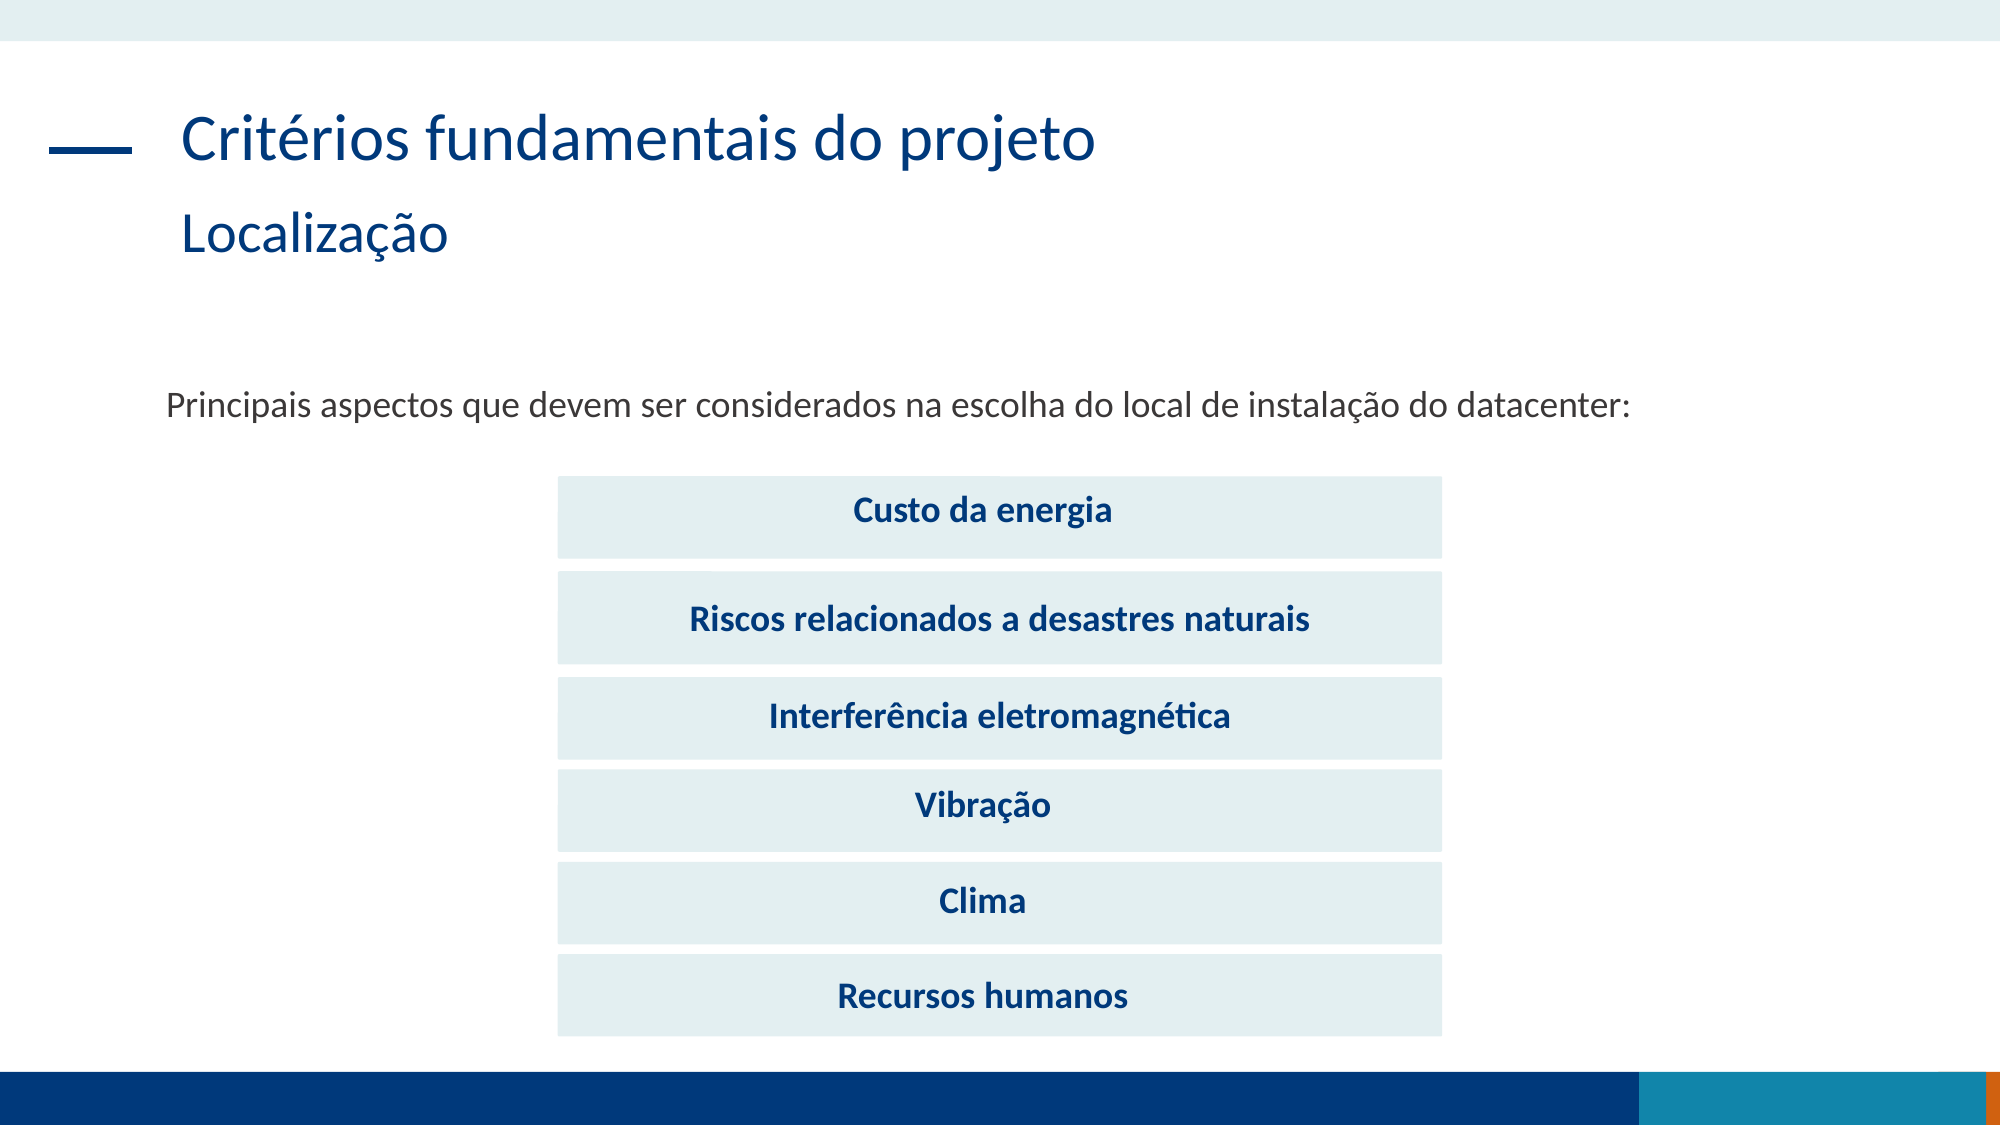

Critérios fundamentais do projeto
Localização
Principais aspectos que devem ser considerados na escolha do local de instalação do datacenter:
Custo da energia

Riscos relacionados a desastres naturais
Interferência eletromagnética

Vibração

Clima

Recursos humanos